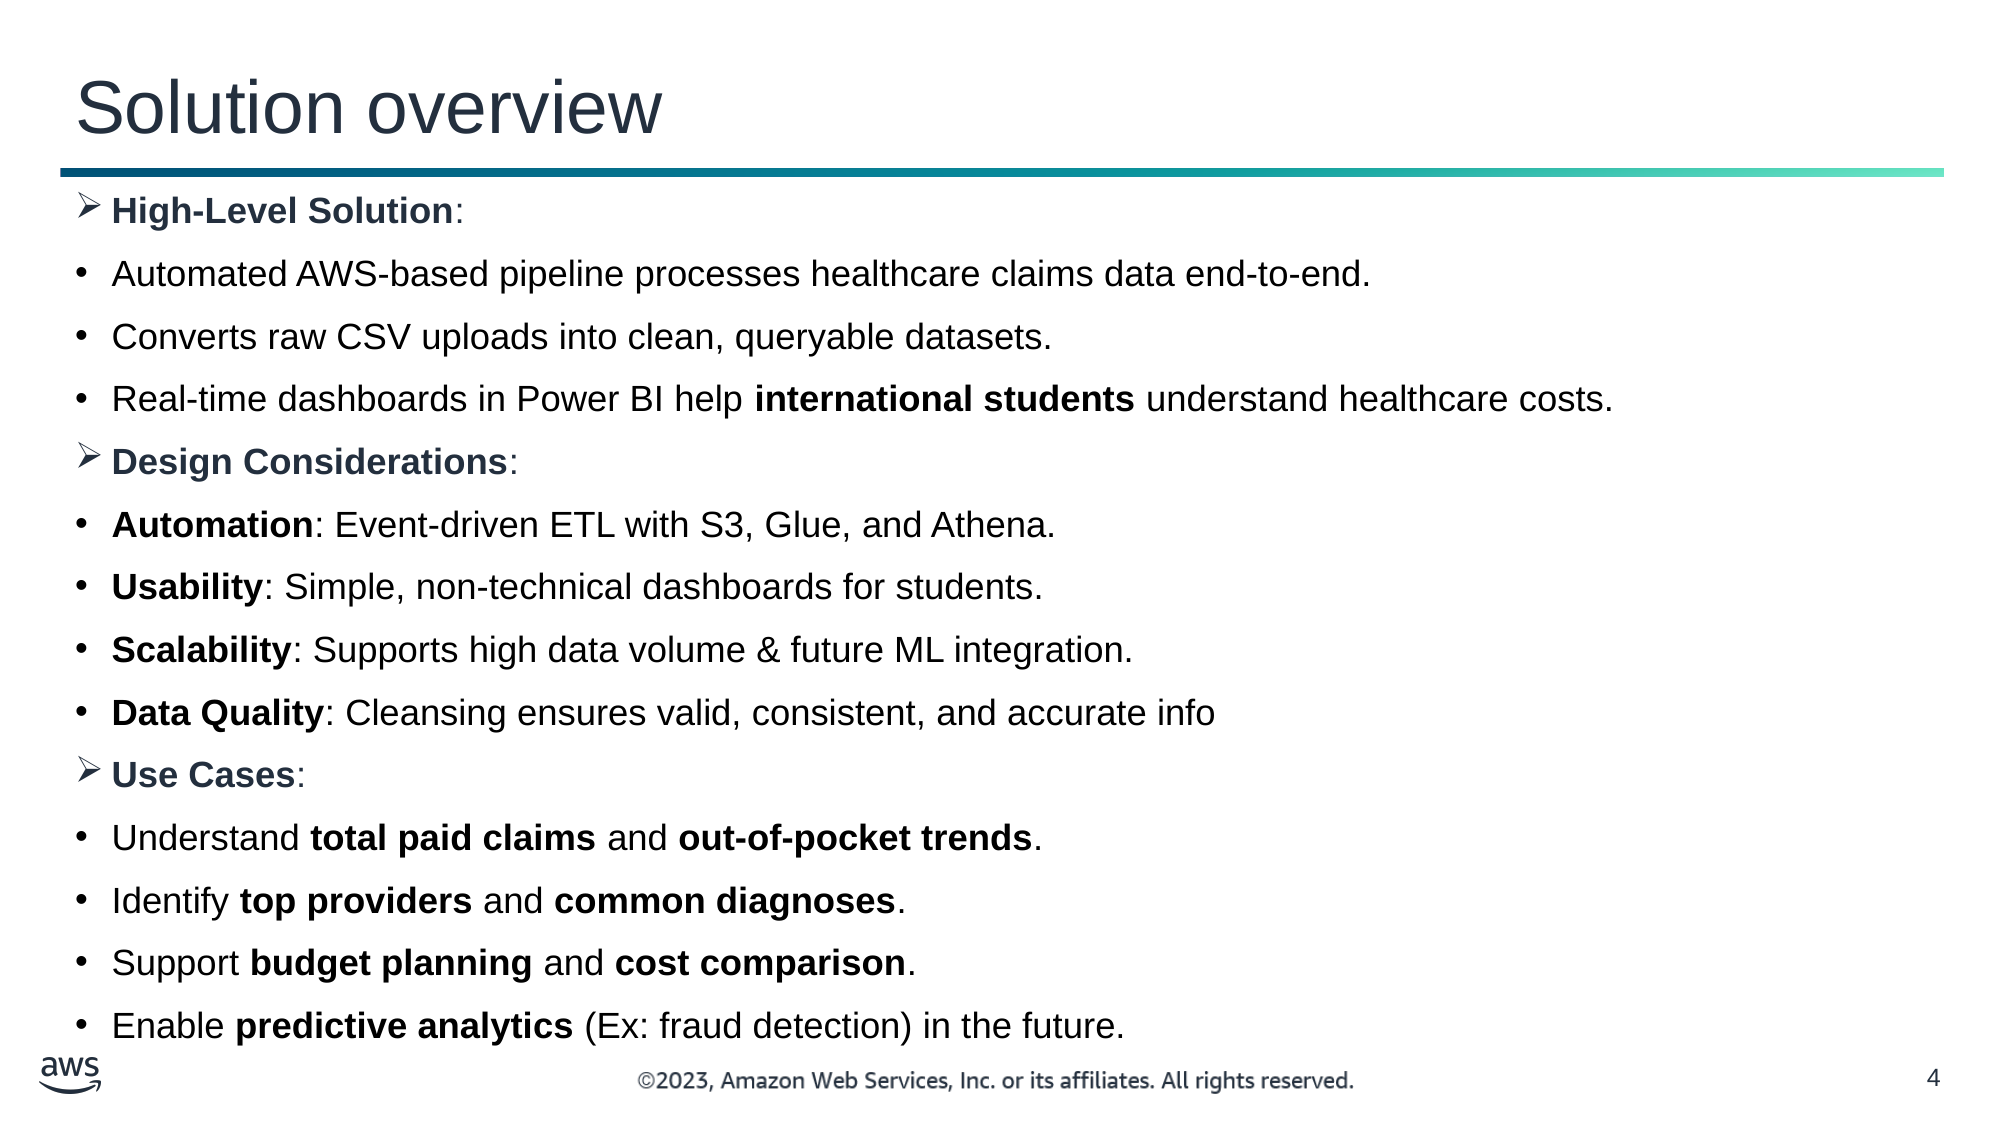

Solution overview
High-Level Solution:
Automated AWS-based pipeline processes healthcare claims data end-to-end.
Converts raw CSV uploads into clean, queryable datasets.
Real-time dashboards in Power BI help international students understand healthcare costs.
Design Considerations:
Automation: Event-driven ETL with S3, Glue, and Athena.
Usability: Simple, non-technical dashboards for students.
Scalability: Supports high data volume & future ML integration.
Data Quality: Cleansing ensures valid, consistent, and accurate info
Use Cases:
Understand total paid claims and out-of-pocket trends.
Identify top providers and common diagnoses.
Support budget planning and cost comparison.
Enable predictive analytics (Ex: fraud detection) in the future.

4